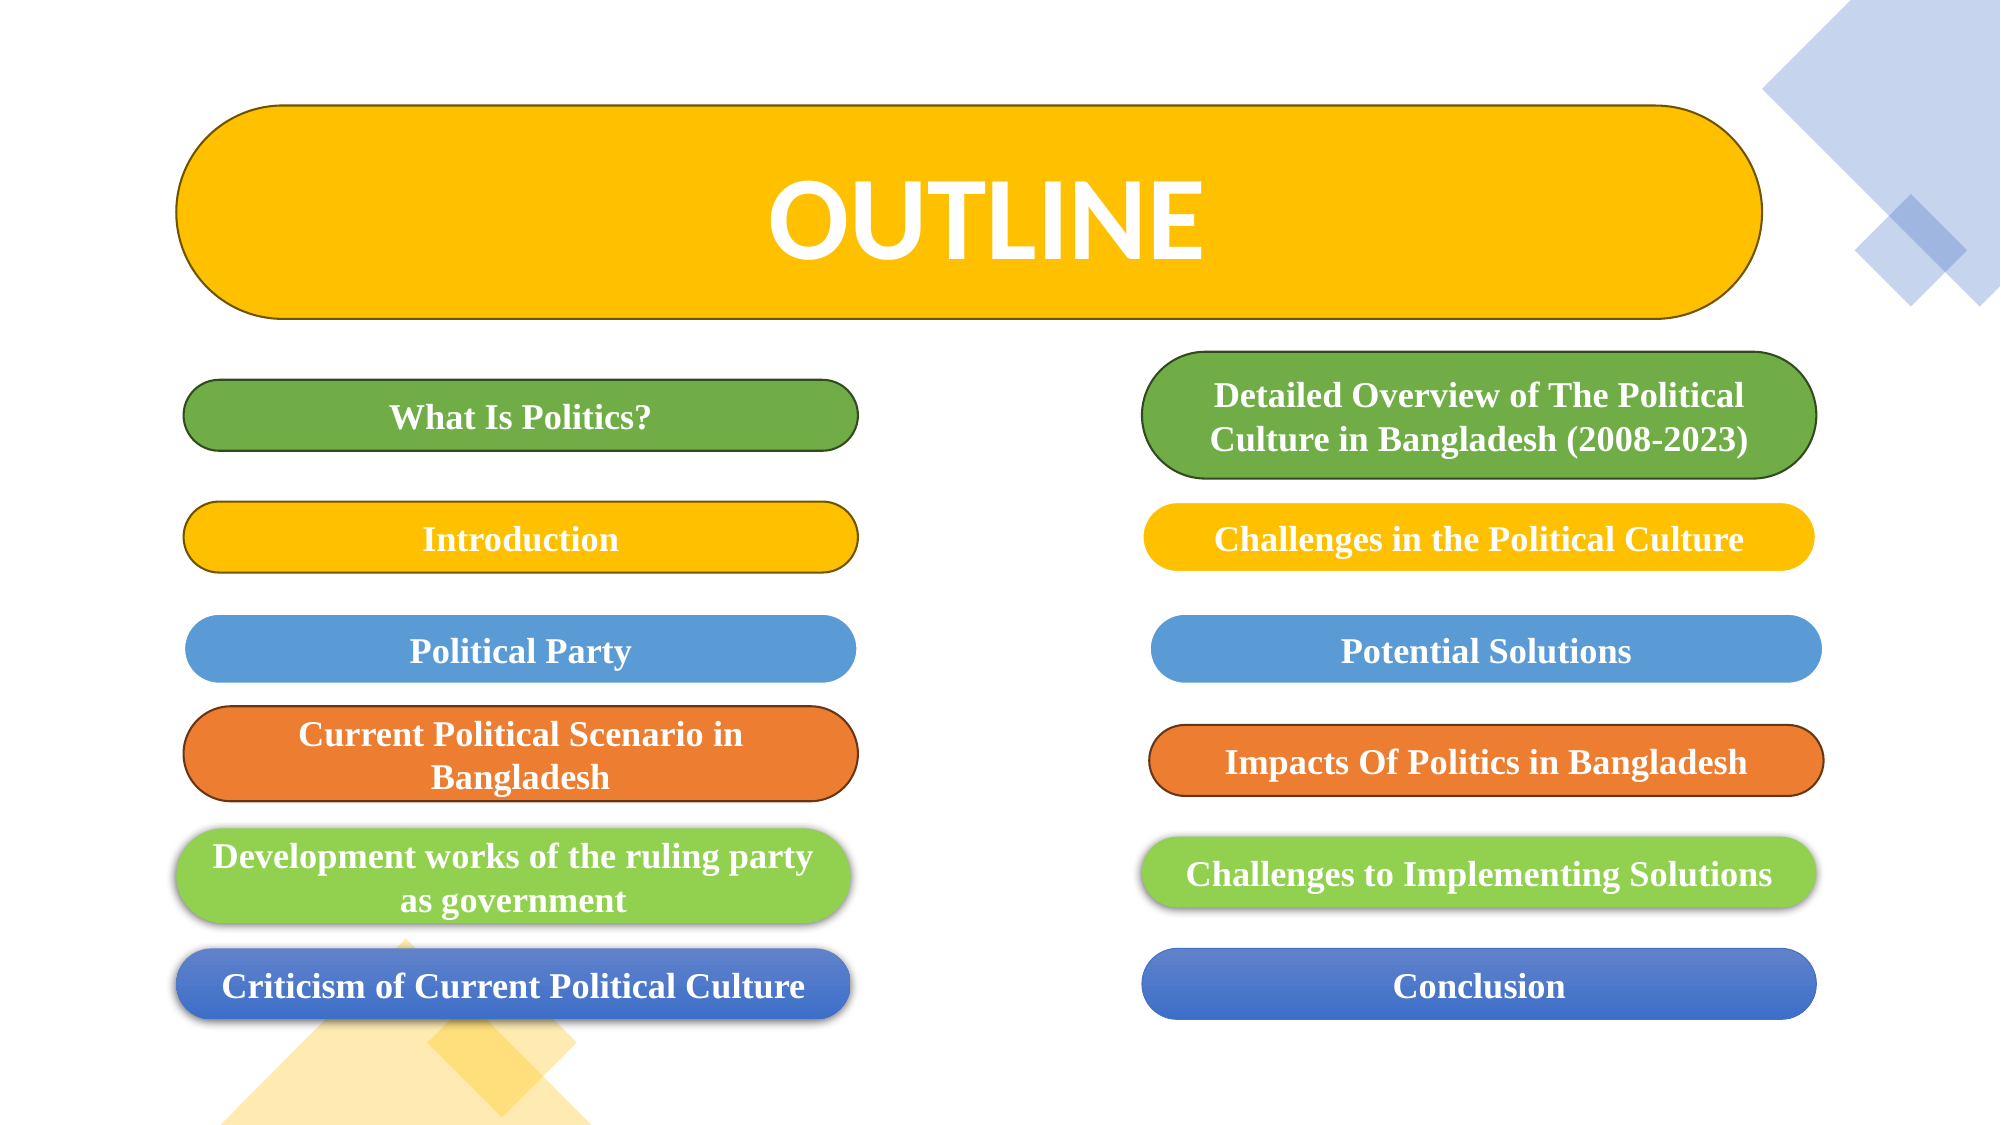

OUTLINE
Detailed Overview of The Political Culture in Bangladesh (2008-2023)
What Is Politics?
Introduction
Challenges in the Political Culture
Political Party
Potential Solutions
Current Political Scenario in Bangladesh
Impacts Of Politics in Bangladesh
Development works of the ruling party as government
Challenges to Implementing Solutions

Criticism of Current Political Culture
Conclusion